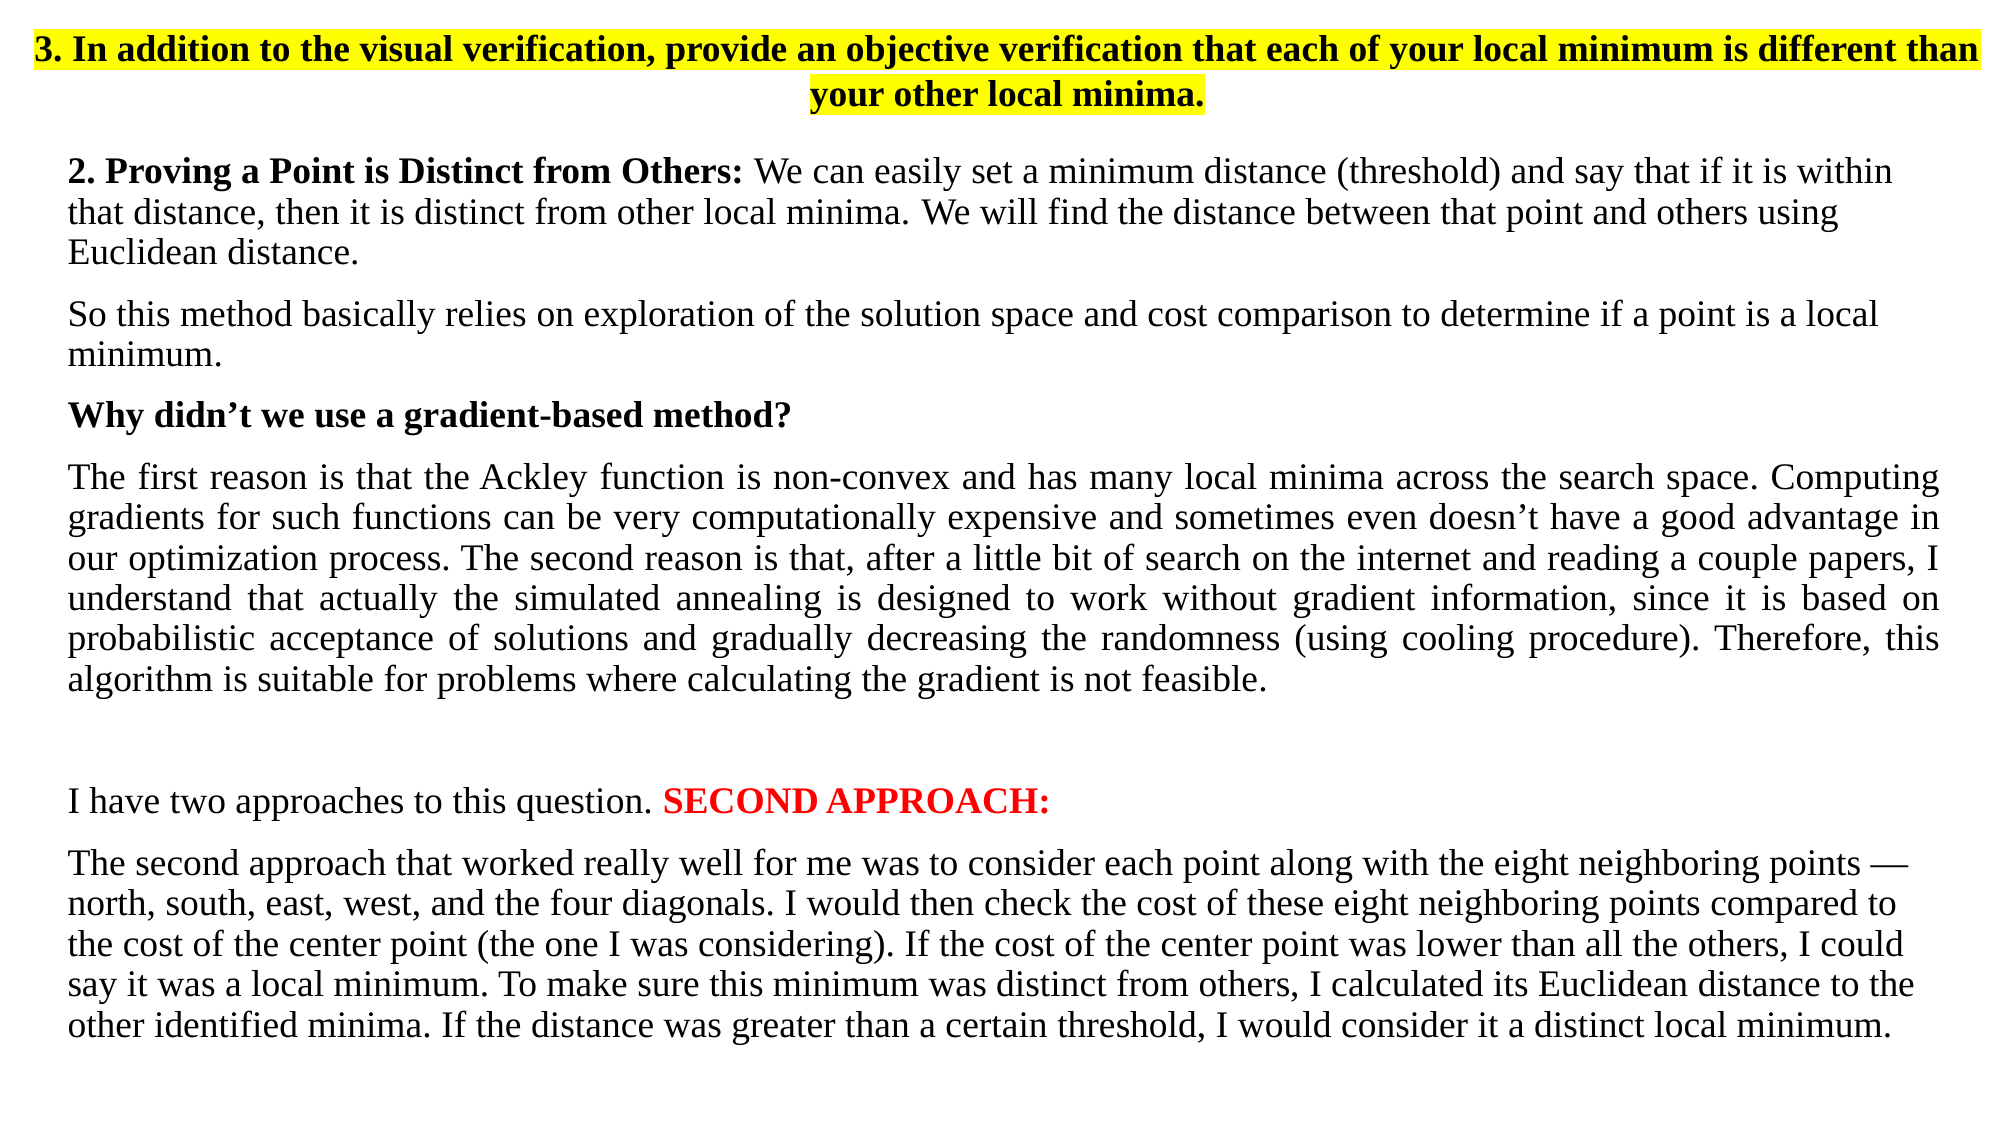

# 3. In addition to the visual verification, provide an objective verification that each of your local minimum is different than your other local minima.
2. Proving a Point is Distinct from Others: We can easily set a minimum distance (threshold) and say that if it is within that distance, then it is distinct from other local minima. We will find the distance between that point and others using Euclidean distance.
So this method basically relies on exploration of the solution space and cost comparison to determine if a point is a local minimum.
Why didn’t we use a gradient-based method?
The first reason is that the Ackley function is non-convex and has many local minima across the search space. Computing gradients for such functions can be very computationally expensive and sometimes even doesn’t have a good advantage in our optimization process. The second reason is that, after a little bit of search on the internet and reading a couple papers, I understand that actually the simulated annealing is designed to work without gradient information, since it is based on probabilistic acceptance of solutions and gradually decreasing the randomness (using cooling procedure). Therefore, this algorithm is suitable for problems where calculating the gradient is not feasible.

I have two approaches to this question. SECOND APPROACH:
The second approach that worked really well for me was to consider each point along with the eight neighboring points — north, south, east, west, and the four diagonals. I would then check the cost of these eight neighboring points compared to the cost of the center point (the one I was considering). If the cost of the center point was lower than all the others, I could say it was a local minimum. To make sure this minimum was distinct from others, I calculated its Euclidean distance to the other identified minima. If the distance was greater than a certain threshold, I would consider it a distinct local minimum.